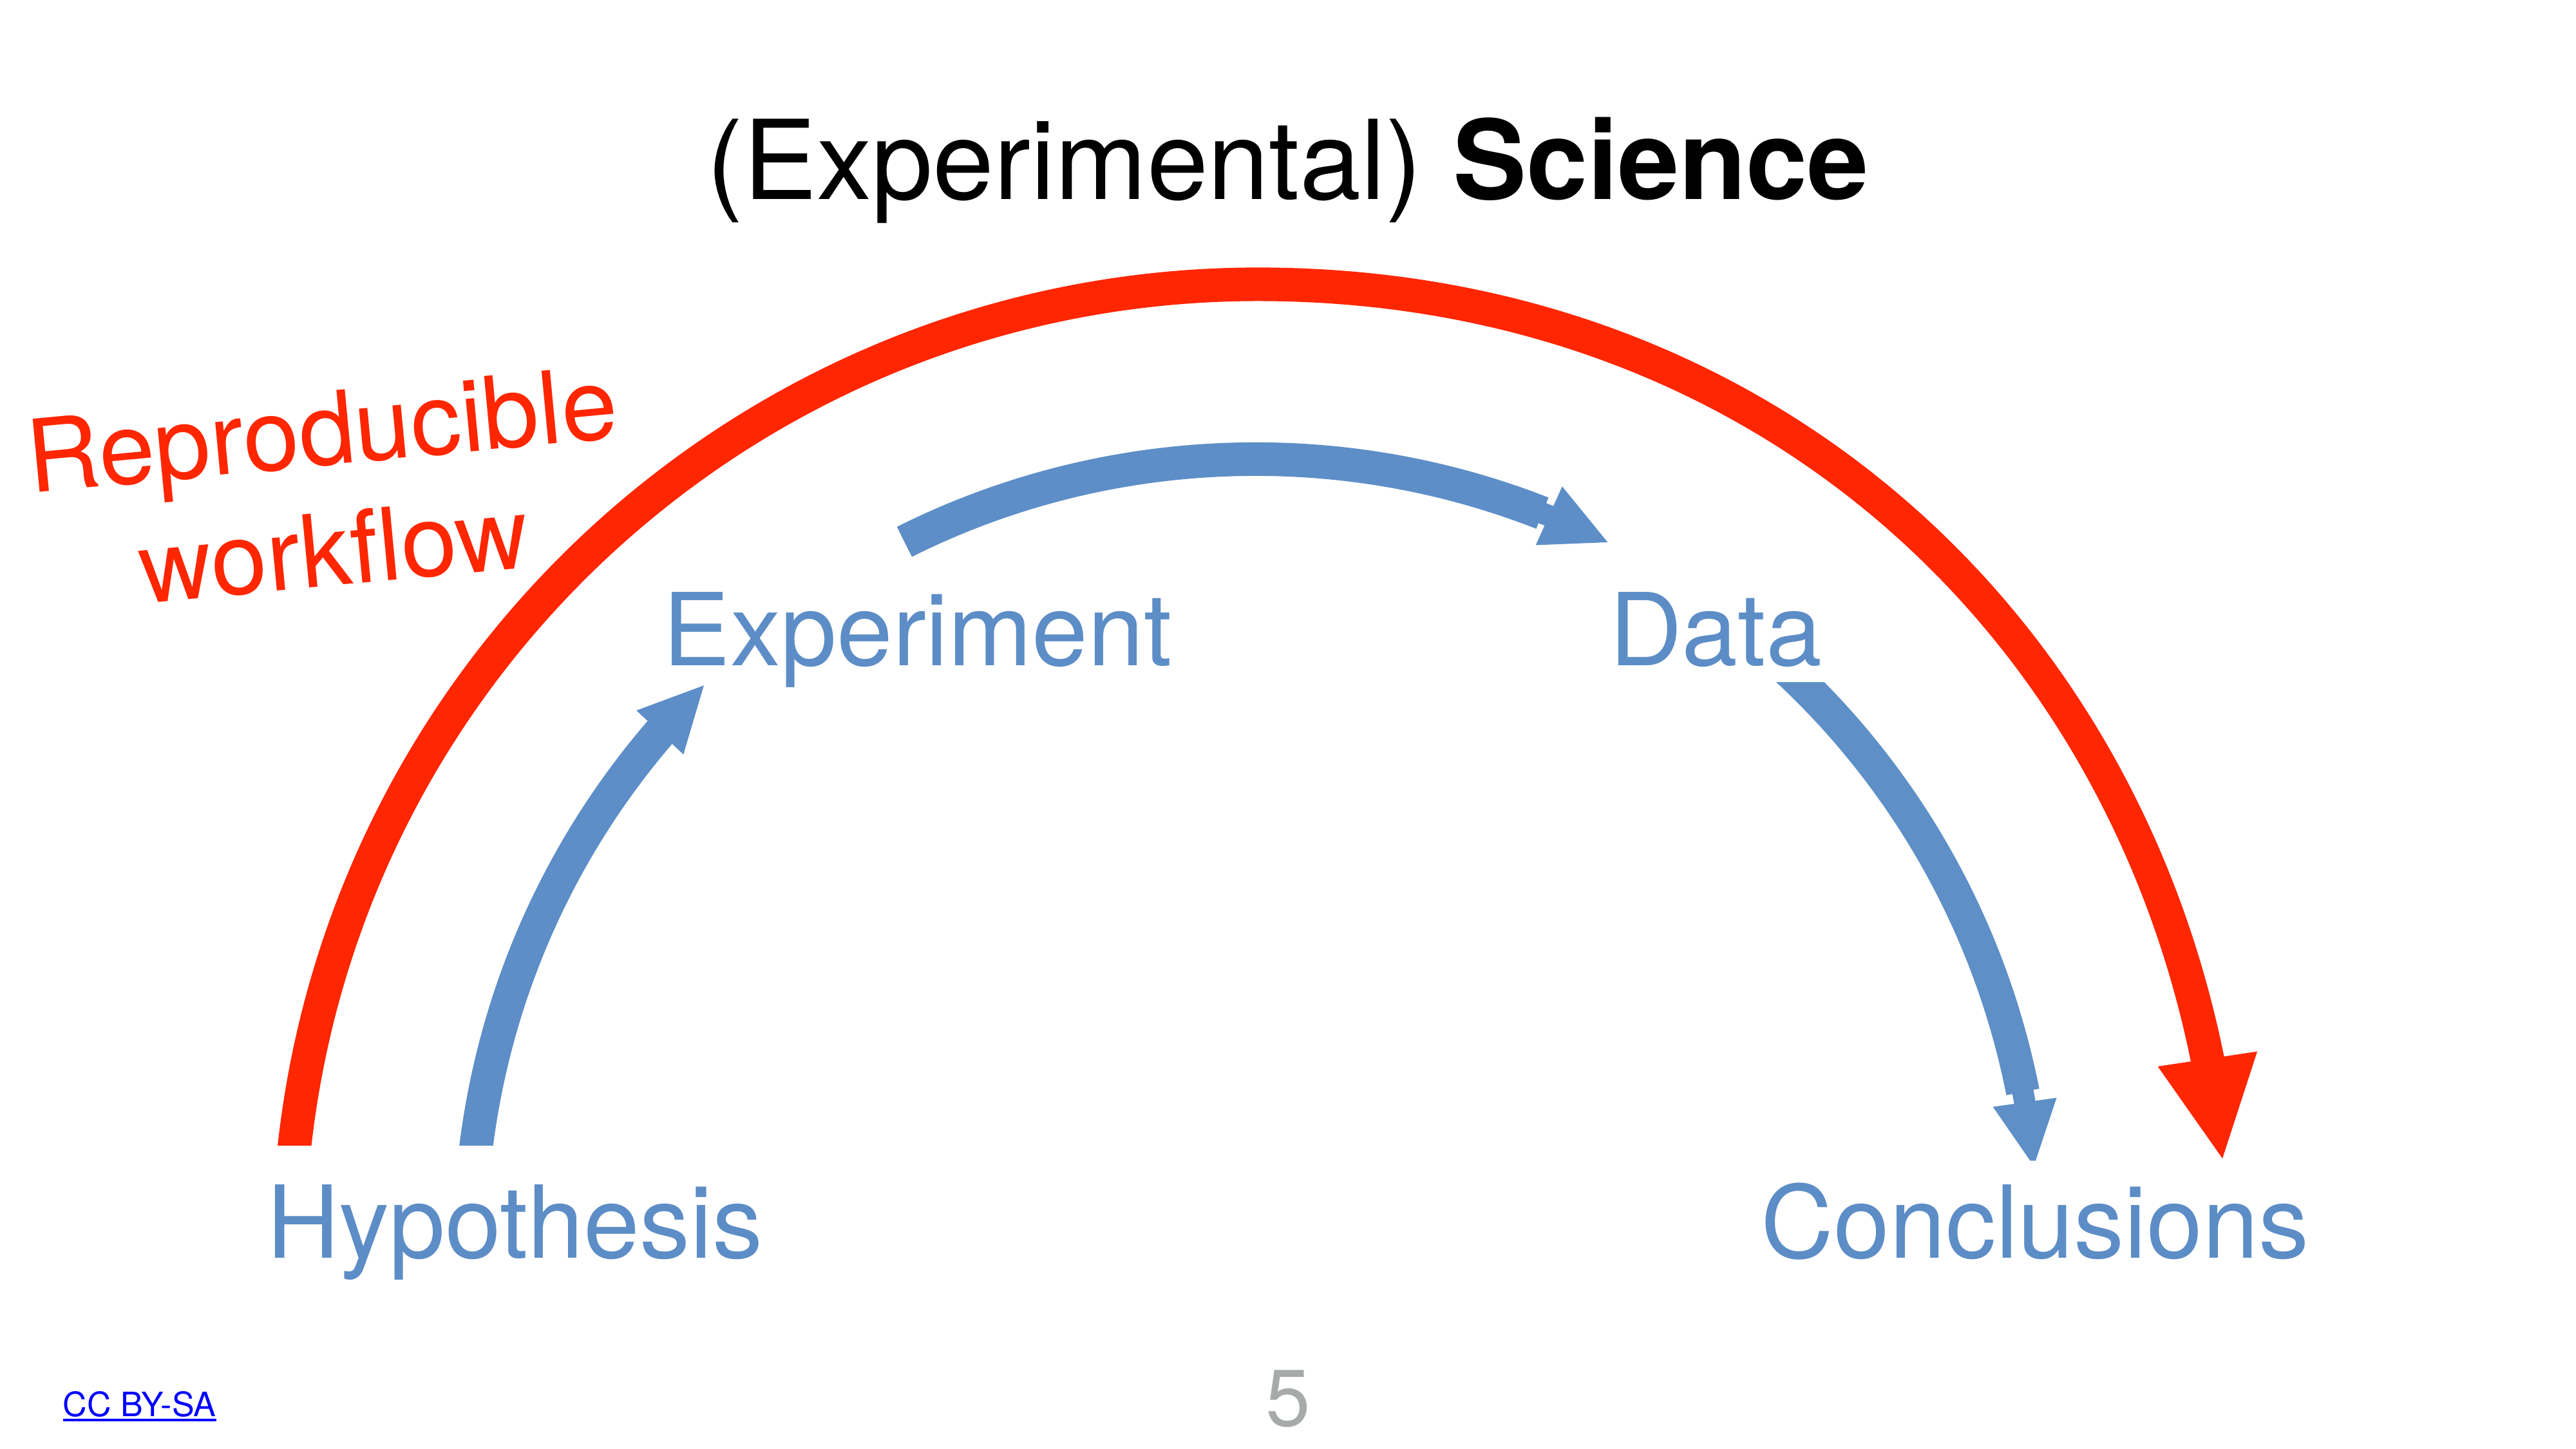

(Experimental) Science

Reproducible
workflow

Experiment
Data

Hypothesis
Conclusions
5